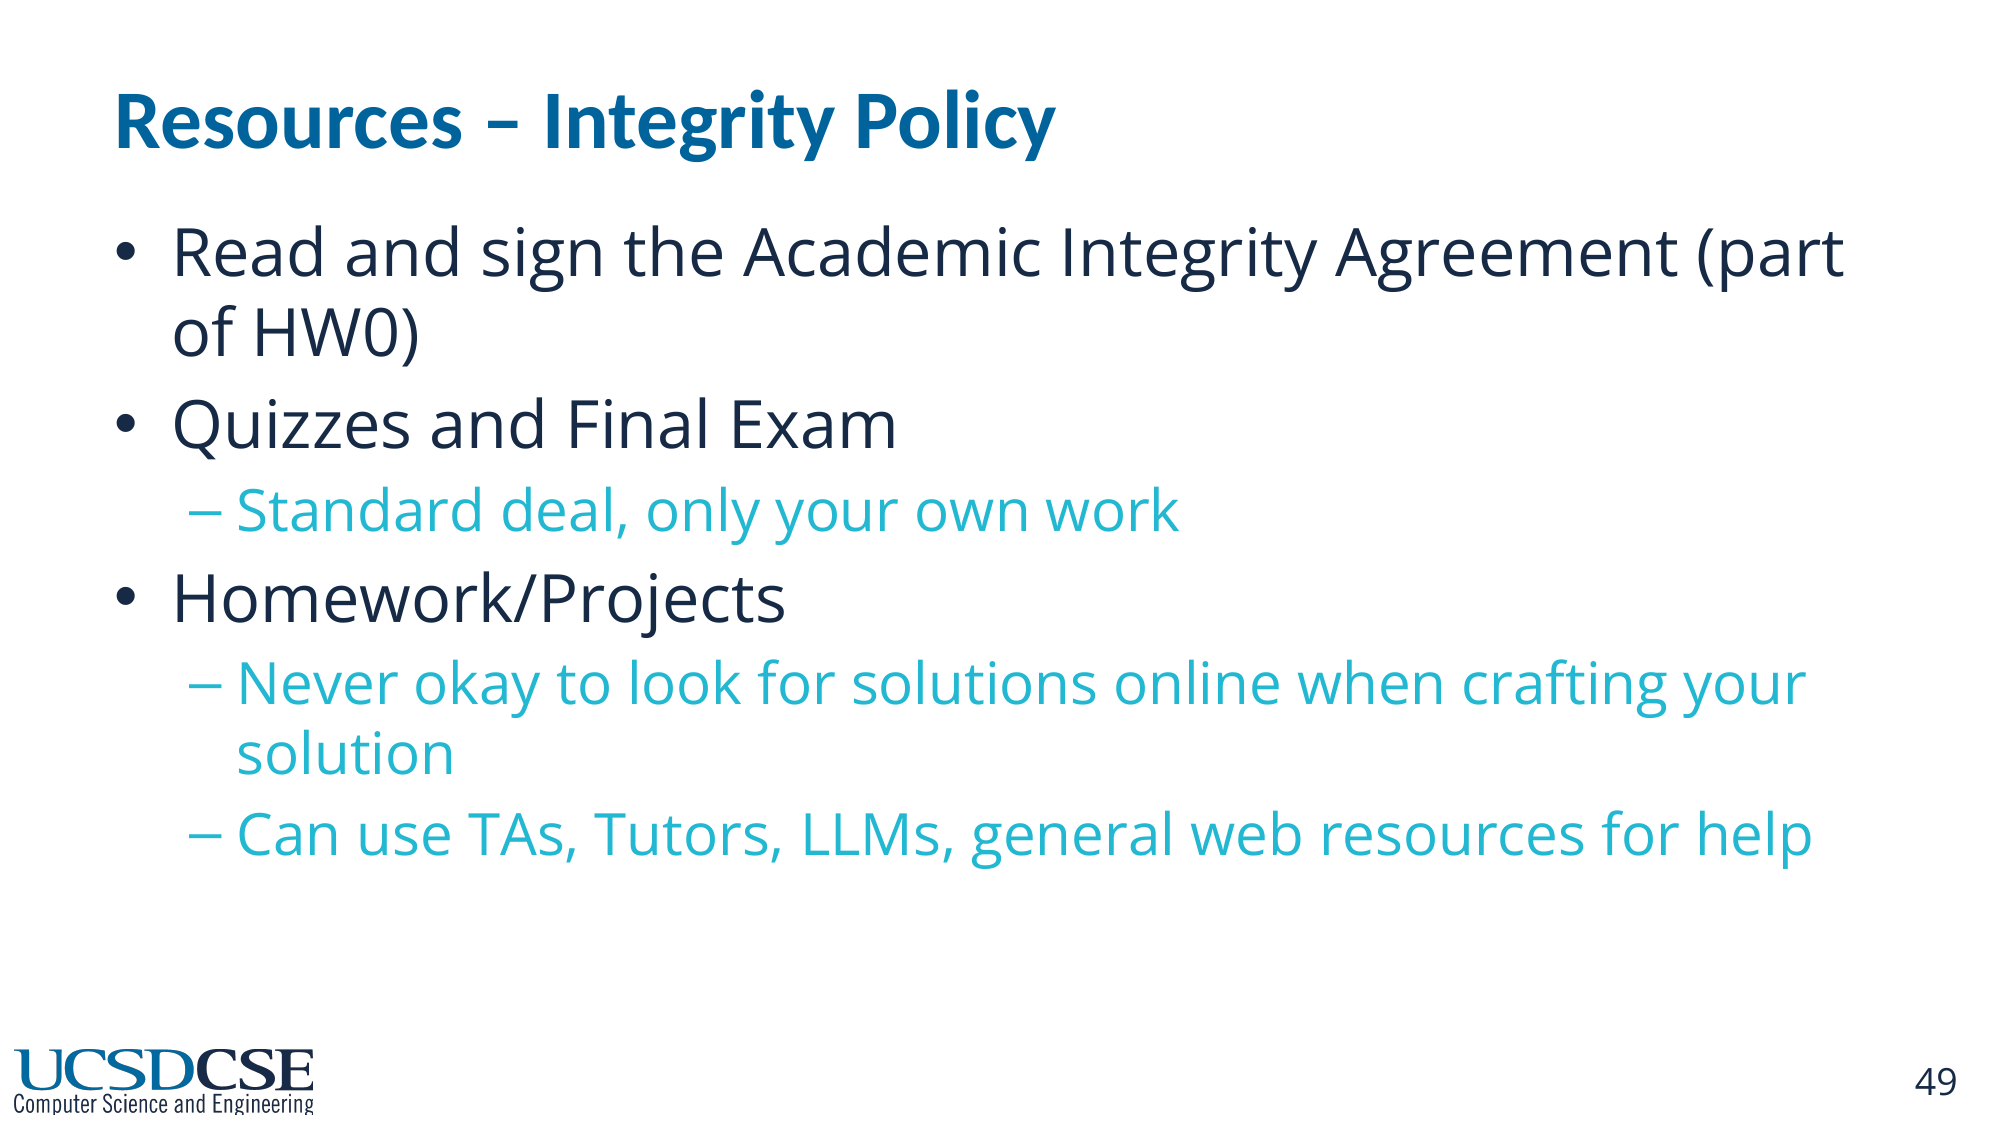

# Resources – Integrity Policy
Read and sign the Academic Integrity Agreement (part of HW0)
Quizzes and Final Exam
Standard deal, only your own work
Homework/Projects
Never okay to look for solutions online when crafting your solution
Can use TAs, Tutors, LLMs, general web resources for help